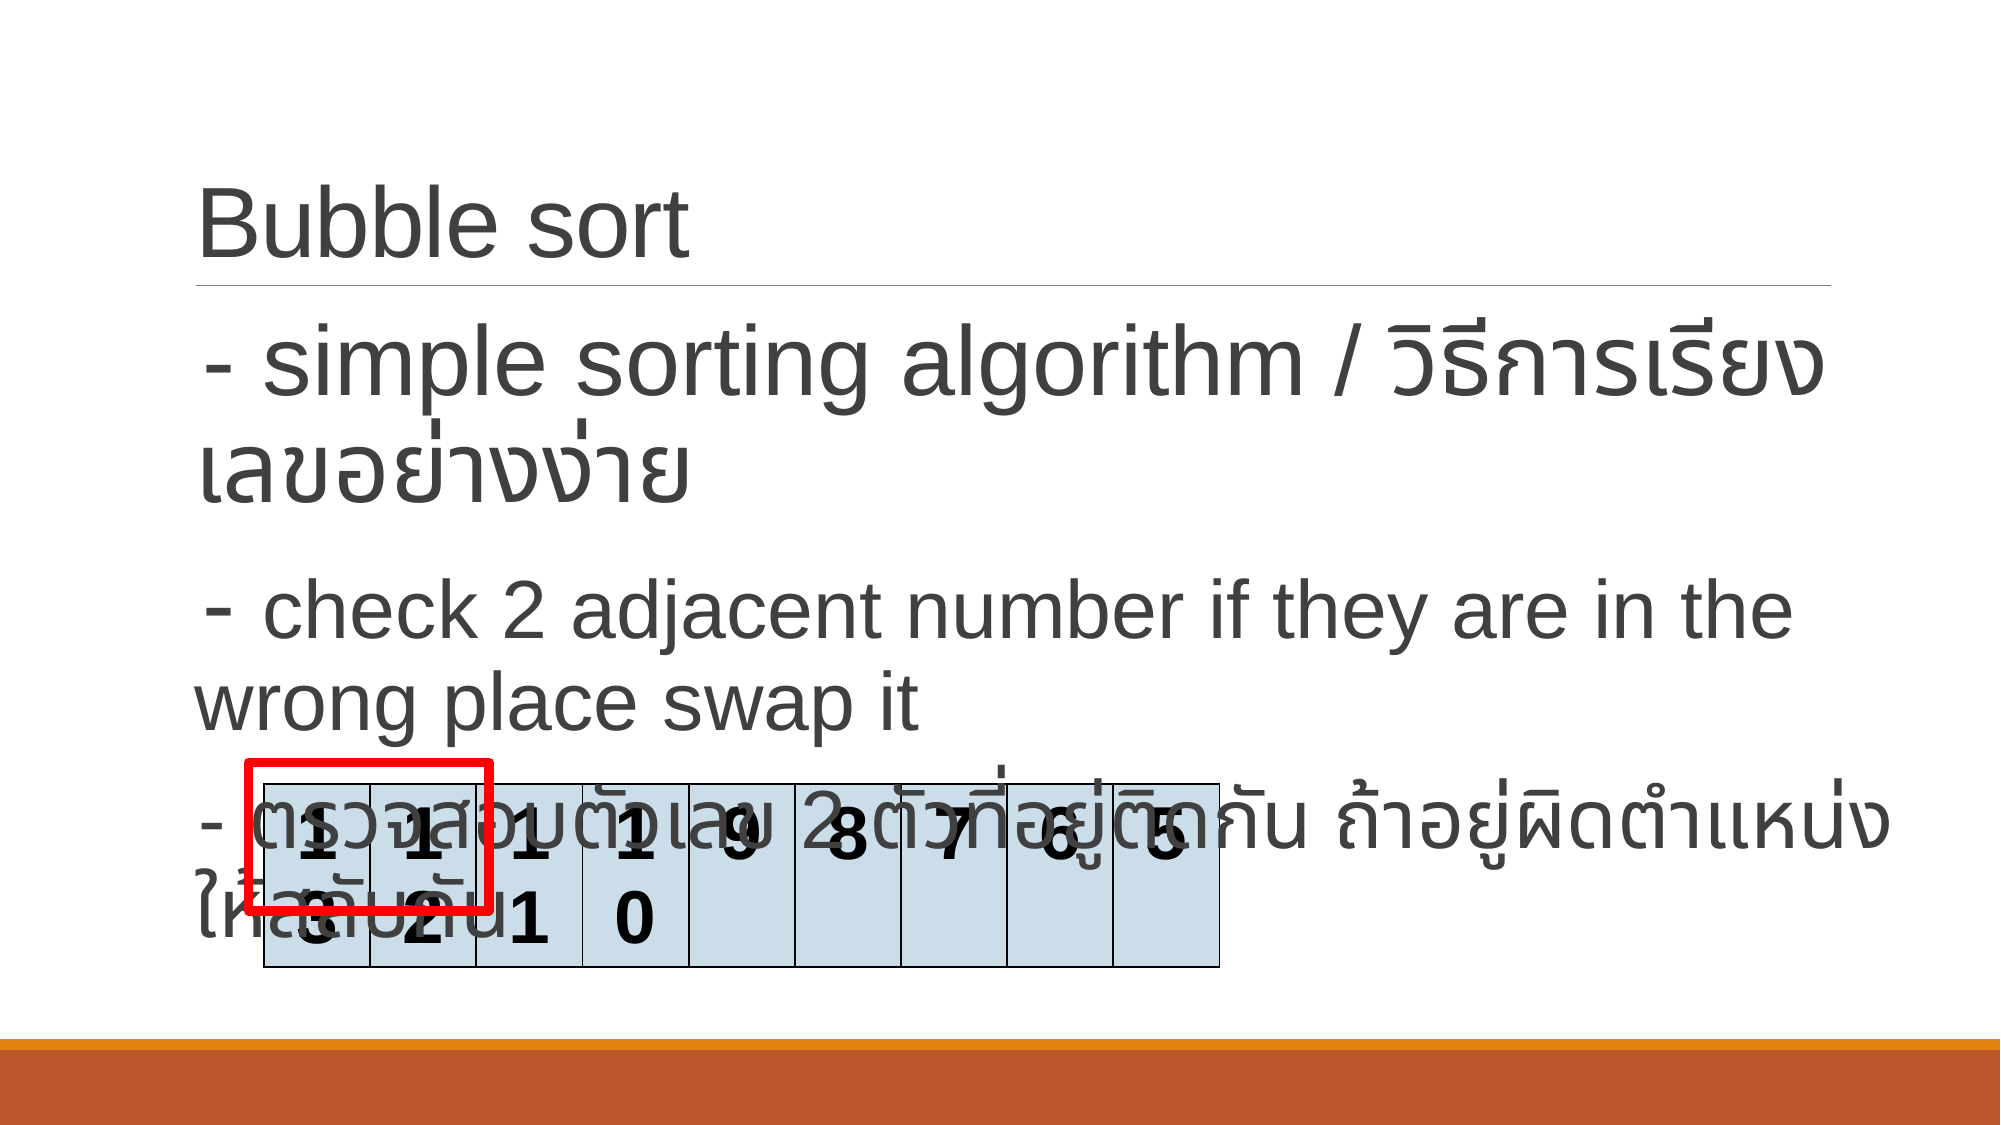

# Bubble sort
- simple sorting algorithm / วิธีการเรียงเลขอย่างง่าย
- check 2 adjacent number if they are in the wrong place swap it
- ตรวจสอบตัวเลข 2 ตัวที่อยู่ติดกัน ถ้าอยู่ผิดตำแหน่งให้สลับกัน

| 13 | 12 | 11 | 10 | 9 | 8 | 7 | 6 | 5 |
| --- | --- | --- | --- | --- | --- | --- | --- | --- |